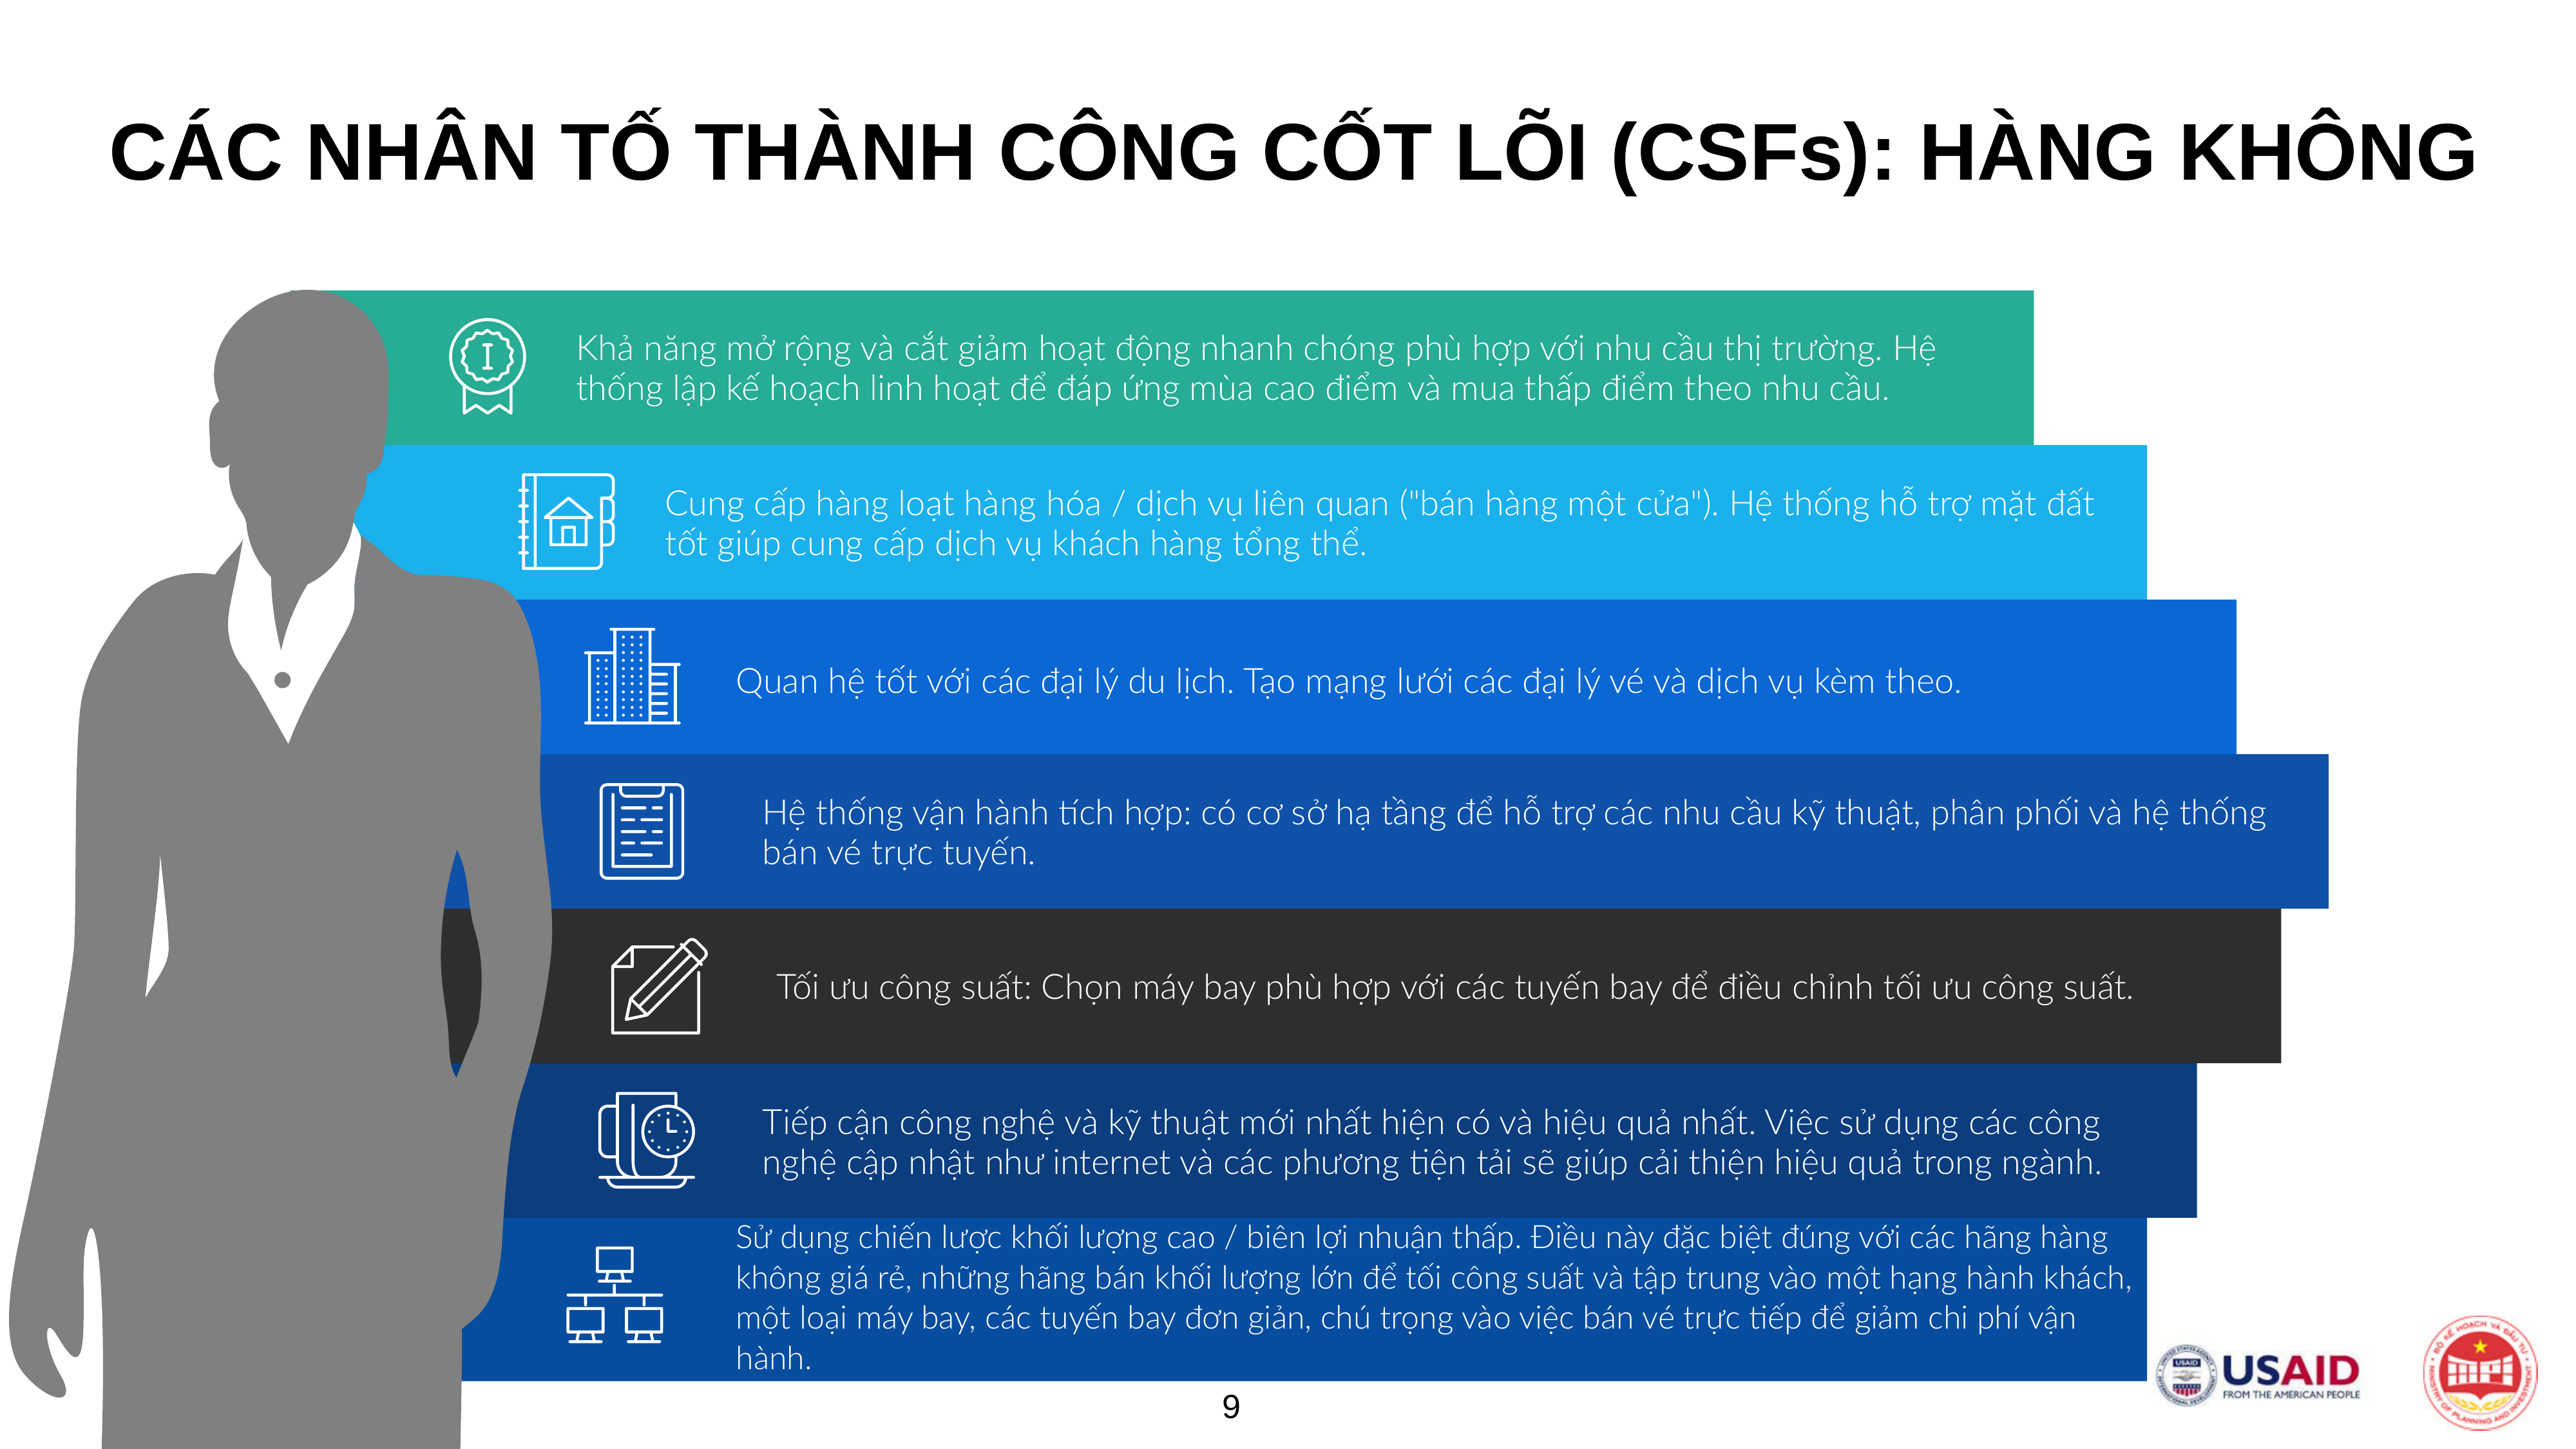

CÁC NHÂN TỐ THÀNH CÔNG CỐT LÕI (CSFs): HÀNG KHÔNG

Khả năng mở rộng và cắt giảm hoạt động nhanh chóng phù hợp với nhu cầu thị trường. Hệ thống lập kế hoạch linh hoạt để đáp ứng mùa cao điểm và mua thấp điểm theo nhu cầu.

Cung cấp hàng loạt hàng hóa / dịch vụ liên quan ("bán hàng một cửa"). Hệ thống hỗ trợ mặt đất tốt giúp cung cấp dịch vụ khách hàng tổng thể.

Quan hệ tốt với các đại lý du lịch. Tạo mạng lưới các đại lý vé và dịch vụ kèm theo.

Hệ thống vận hành tích hợp: có cơ sở hạ tầng để hỗ trợ các nhu cầu kỹ thuật, phân phối và hệ thống bán vé trực tuyến.

Tối ưu công suất: Chọn máy bay phù hợp với các tuyến bay để điều chỉnh tối ưu công suất.

Tiếp cận công nghệ và kỹ thuật mới nhất hiện có và hiệu quả nhất. Việc sử dụng các công nghệ cập nhật như internet và các phương tiện tải sẽ giúp cải thiện hiệu quả trong ngành.
Sử dụng chiến lược khối lượng cao / biên lợi nhuận thấp. Điều này đặc biệt đúng với các hãng hàng không giá rẻ, những hãng bán khối lượng lớn để tối công suất và tập trung vào một hạng hành khách, một loại máy bay, các tuyến bay đơn giản, chú trọng vào việc bán vé trực tiếp để giảm chi phí vận hành.